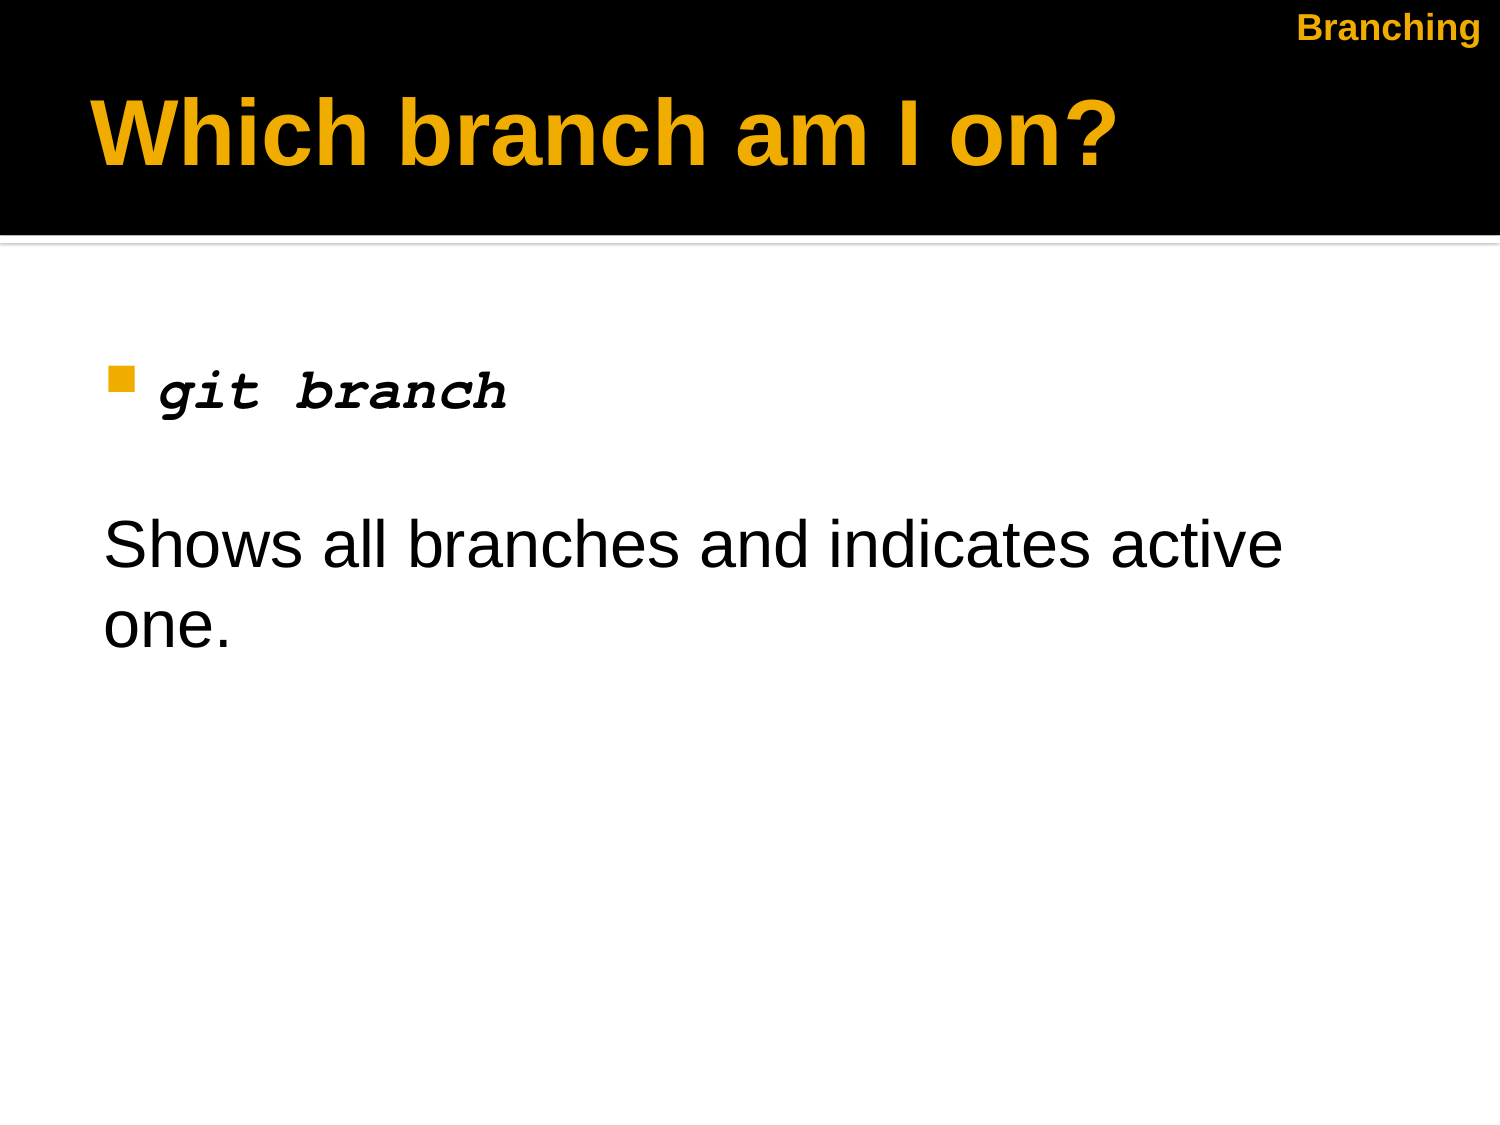

Branching
# Which branch am I on?
git branch

Shows all branches and indicates active one.